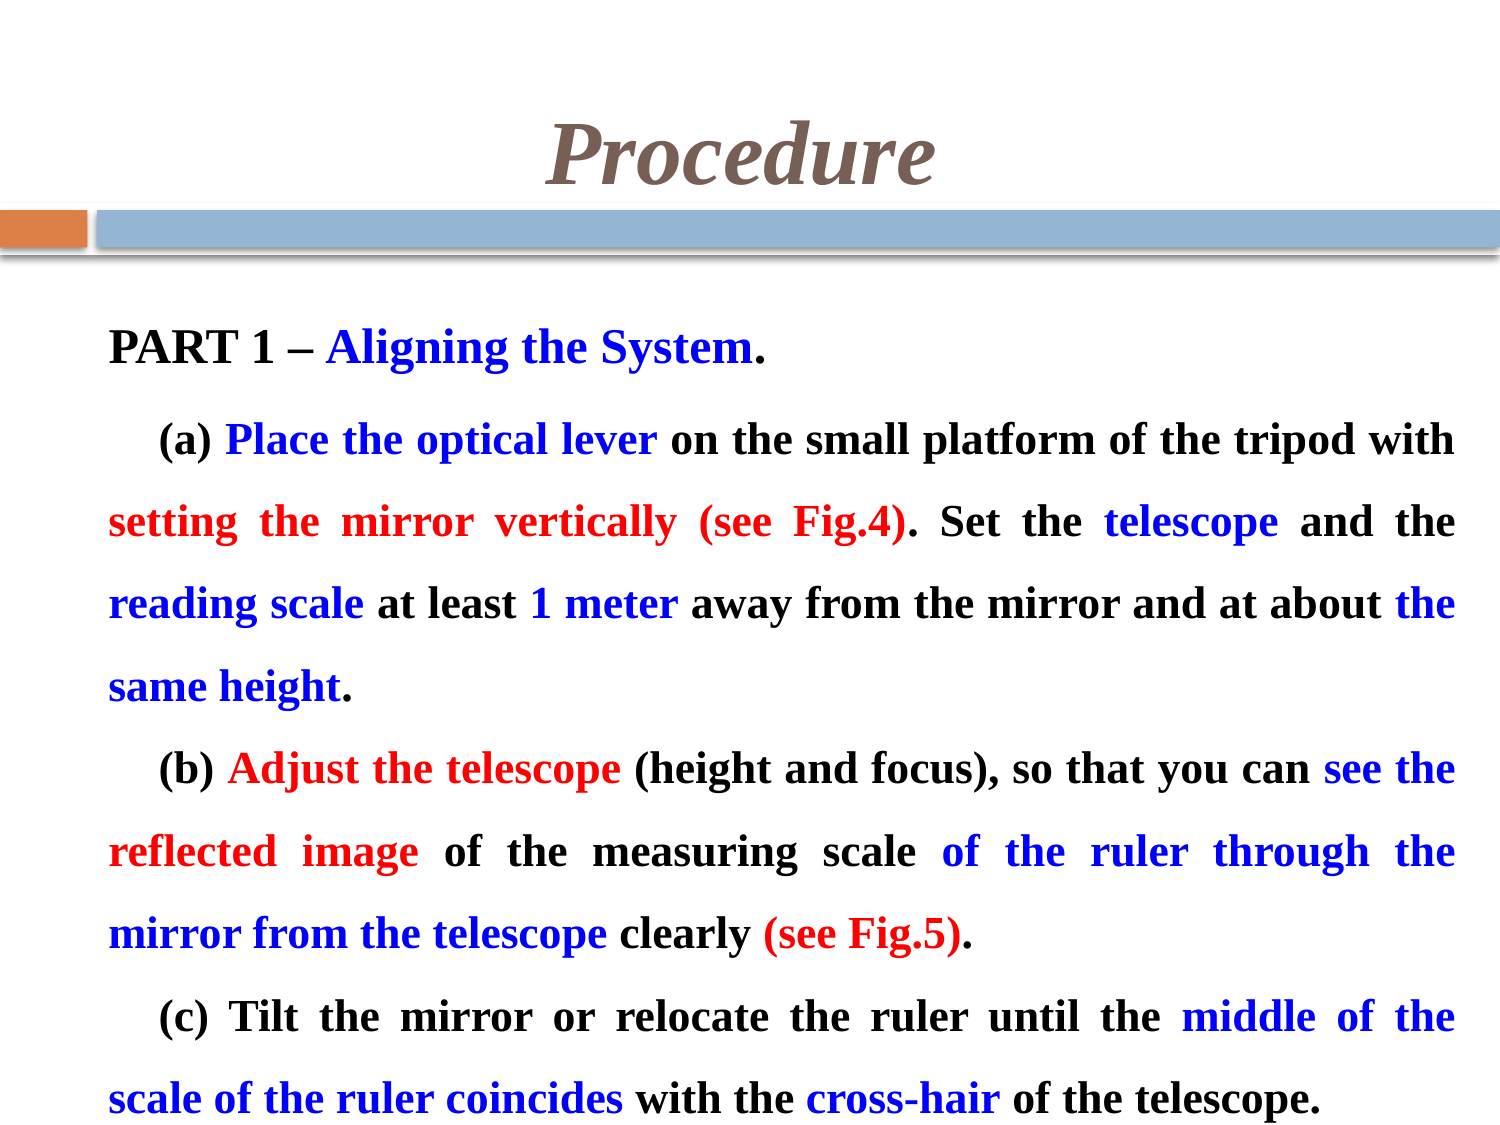

# Procedure
PART 1 – Aligning the System.
(a) Place the optical lever on the small platform of the tripod with setting the mirror vertically (see Fig.4). Set the telescope and the reading scale at least 1 meter away from the mirror and at about the same height.
(b) Adjust the telescope (height and focus), so that you can see the reflected image of the measuring scale of the ruler through the mirror from the telescope clearly (see Fig.5).
(c) Tilt the mirror or relocate the ruler until the middle of the scale of the ruler coincides with the cross-hair of the telescope.